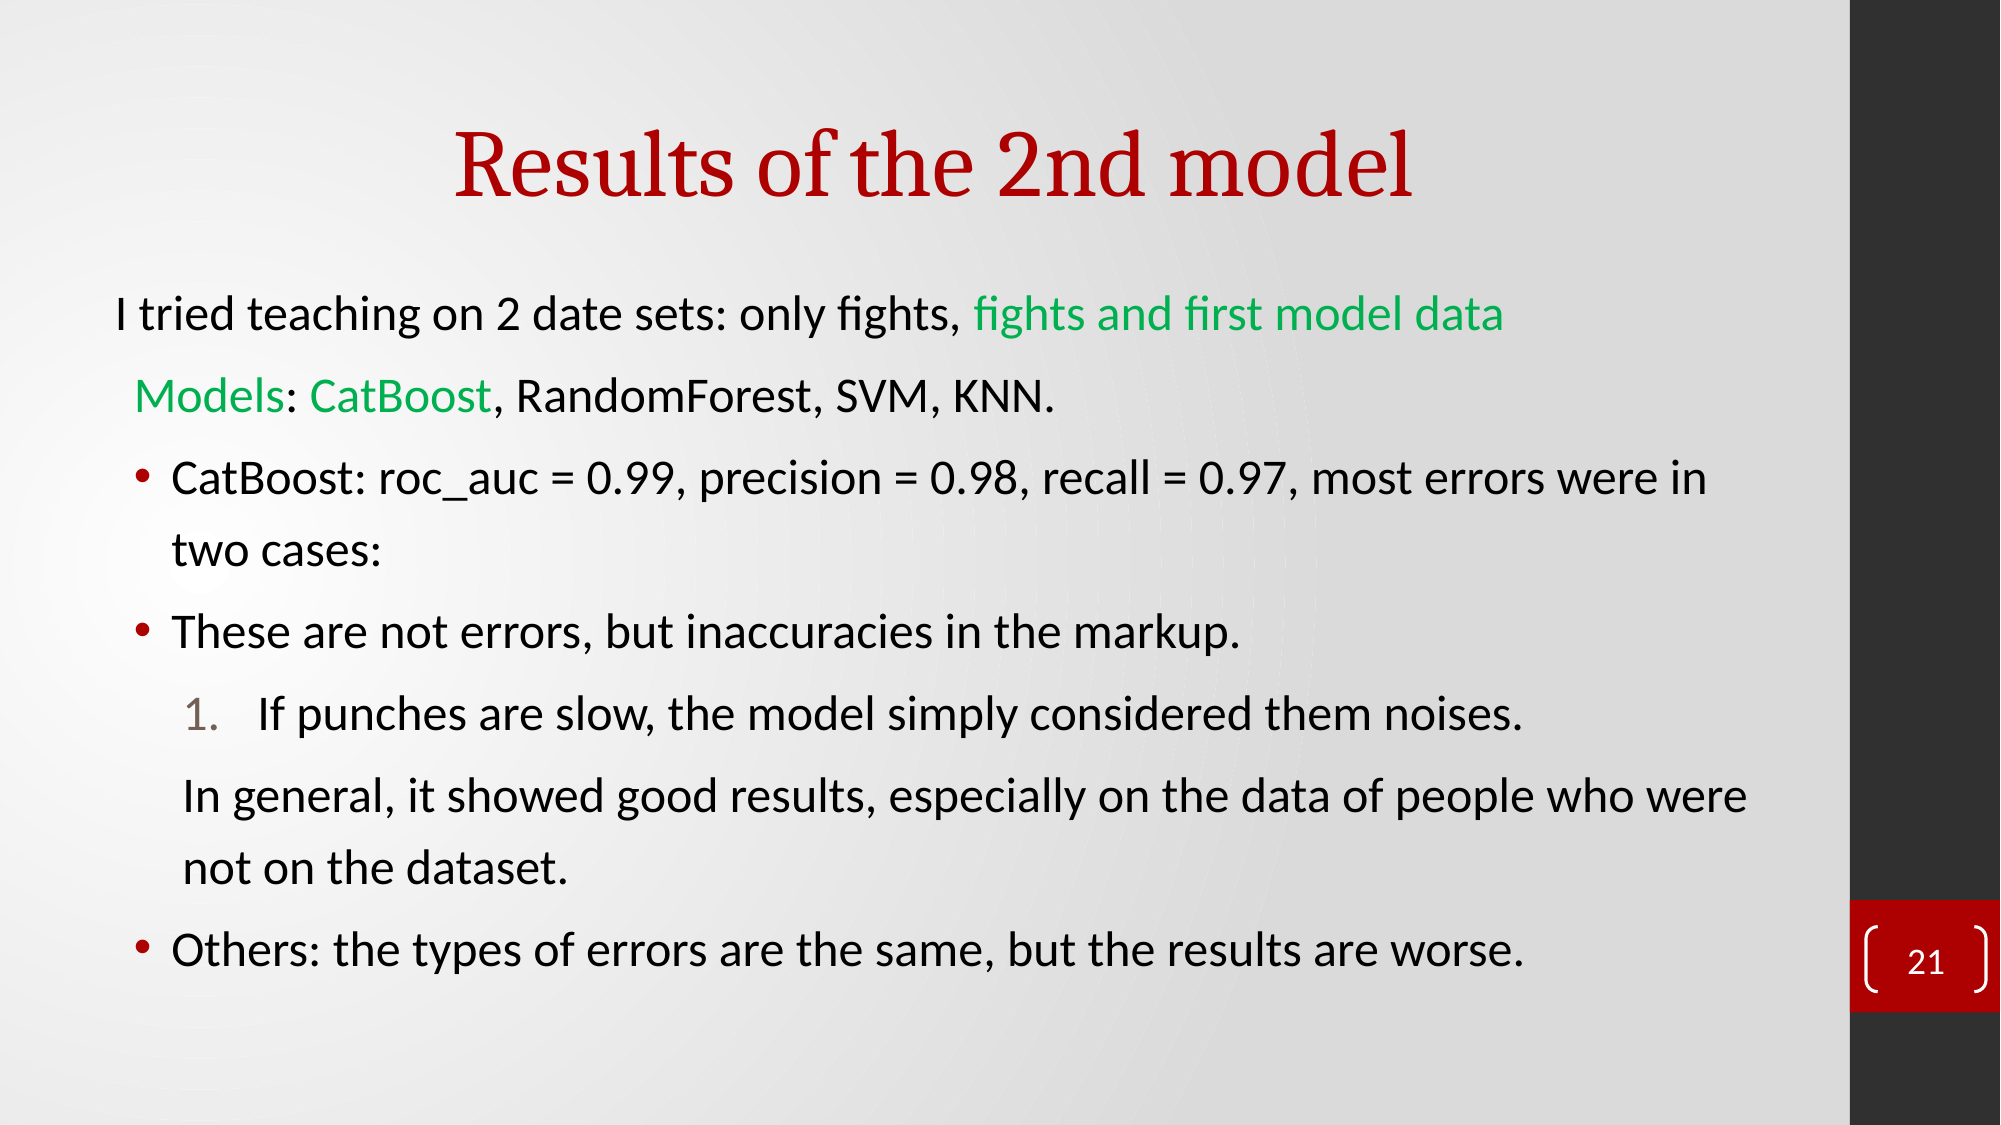

# Results of the 2nd model
I tried teaching on 2 date sets: only fights, fights and first model data
Models: CatBoost, RandomForest, SVM, KNN.
CatBoost: roc_auc = 0.99, precision = 0.98, recall = 0.97, most errors were in two cases:
These are not errors, but inaccuracies in the markup.
If punches are slow, the model simply considered them noises.
In general, it showed good results, especially on the data of people who were not on the dataset.
Others: the types of errors are the same, but the results are worse.
21